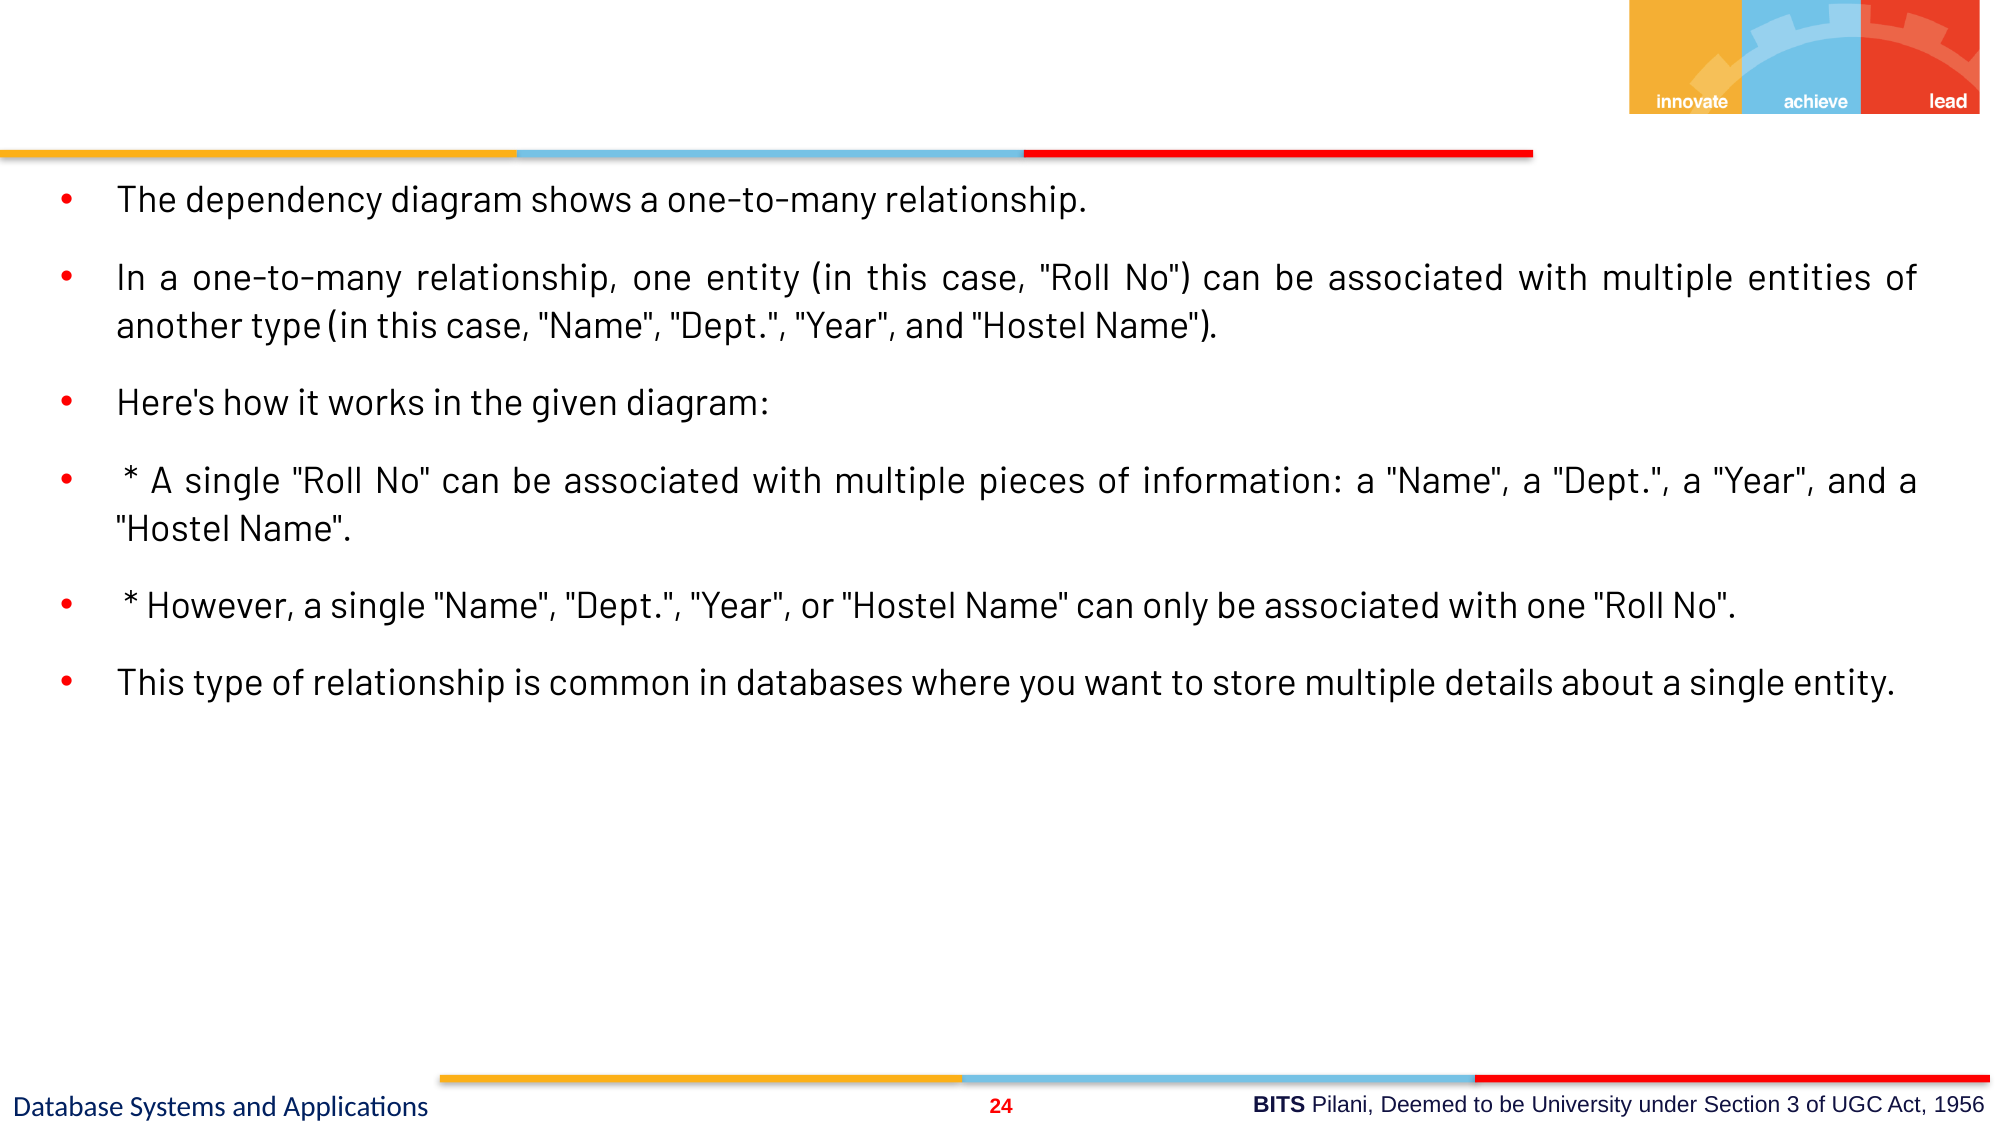

The dependency diagram shows a one-to-many relationship.
In a one-to-many relationship, one entity (in this case, "Roll No") can be associated with multiple entities of another type (in this case, "Name", "Dept.", "Year", and "Hostel Name").
Here's how it works in the given diagram:
 * A single "Roll No" can be associated with multiple pieces of information: a "Name", a "Dept.", a "Year", and a "Hostel Name".
 * However, a single "Name", "Dept.", "Year", or "Hostel Name" can only be associated with one "Roll No".
This type of relationship is common in databases where you want to store multiple details about a single entity.